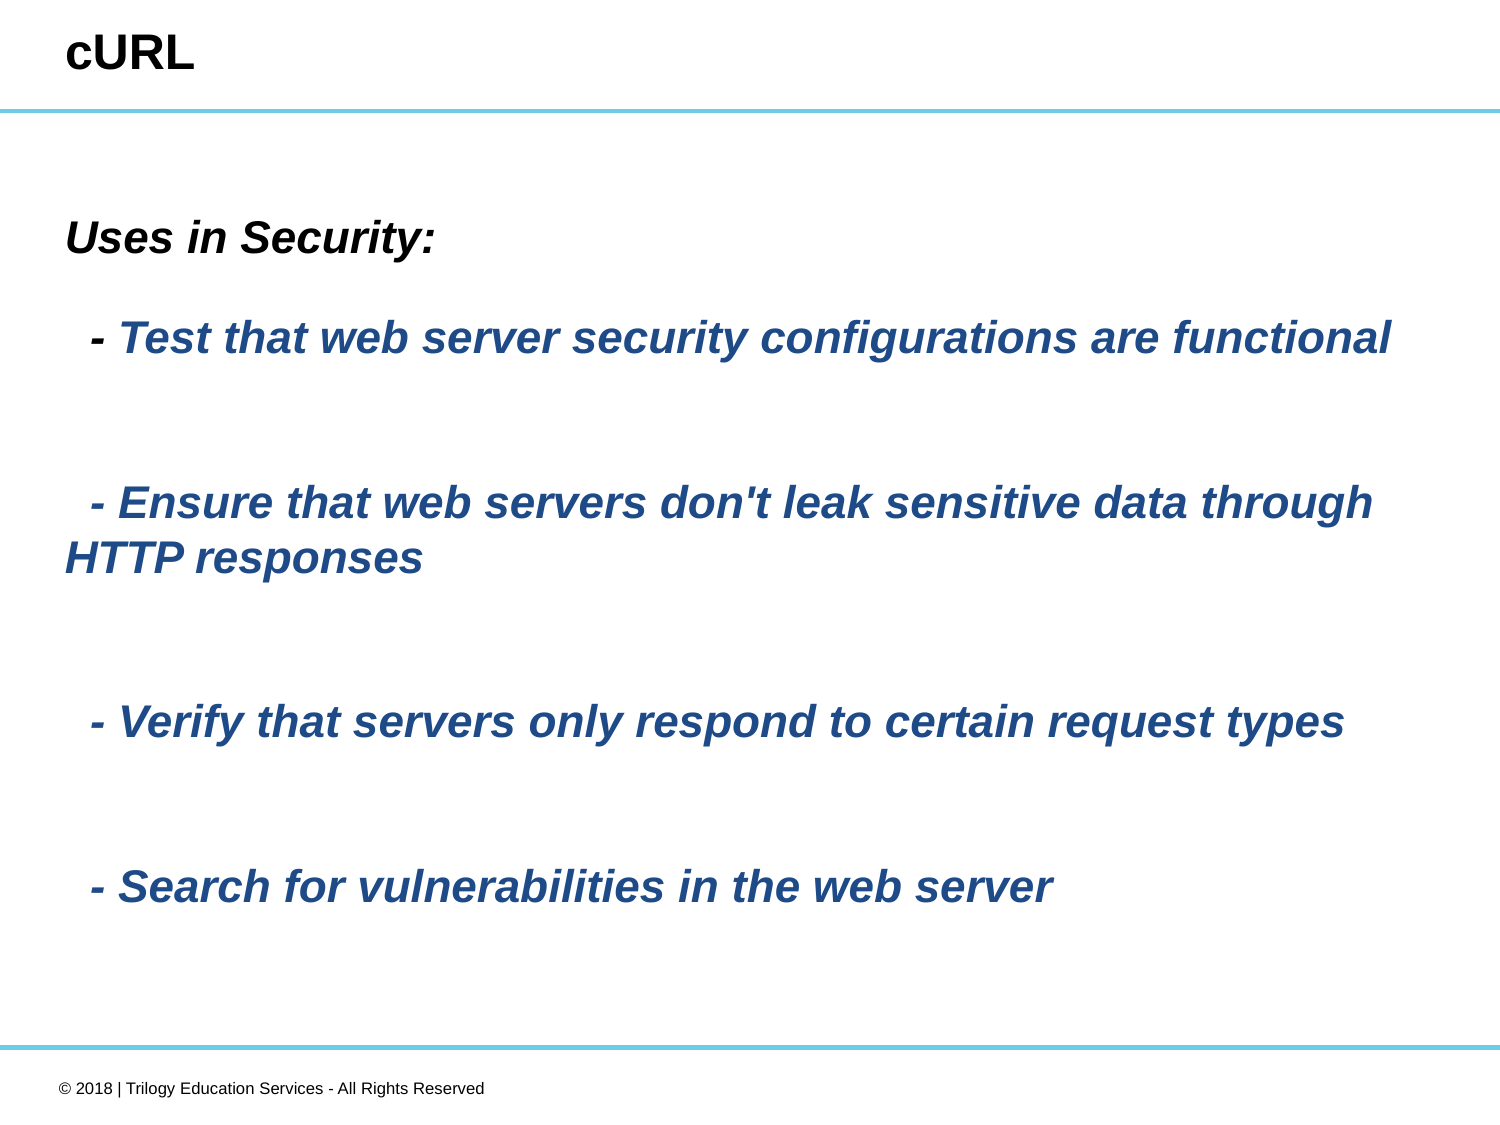

# cURL
Uses in Security:

  - Test that web server security configurations are functional

  - Ensure that web servers don't leak sensitive data through HTTP responses

  - Verify that servers only respond to certain request types

  - Search for vulnerabilities in the web server